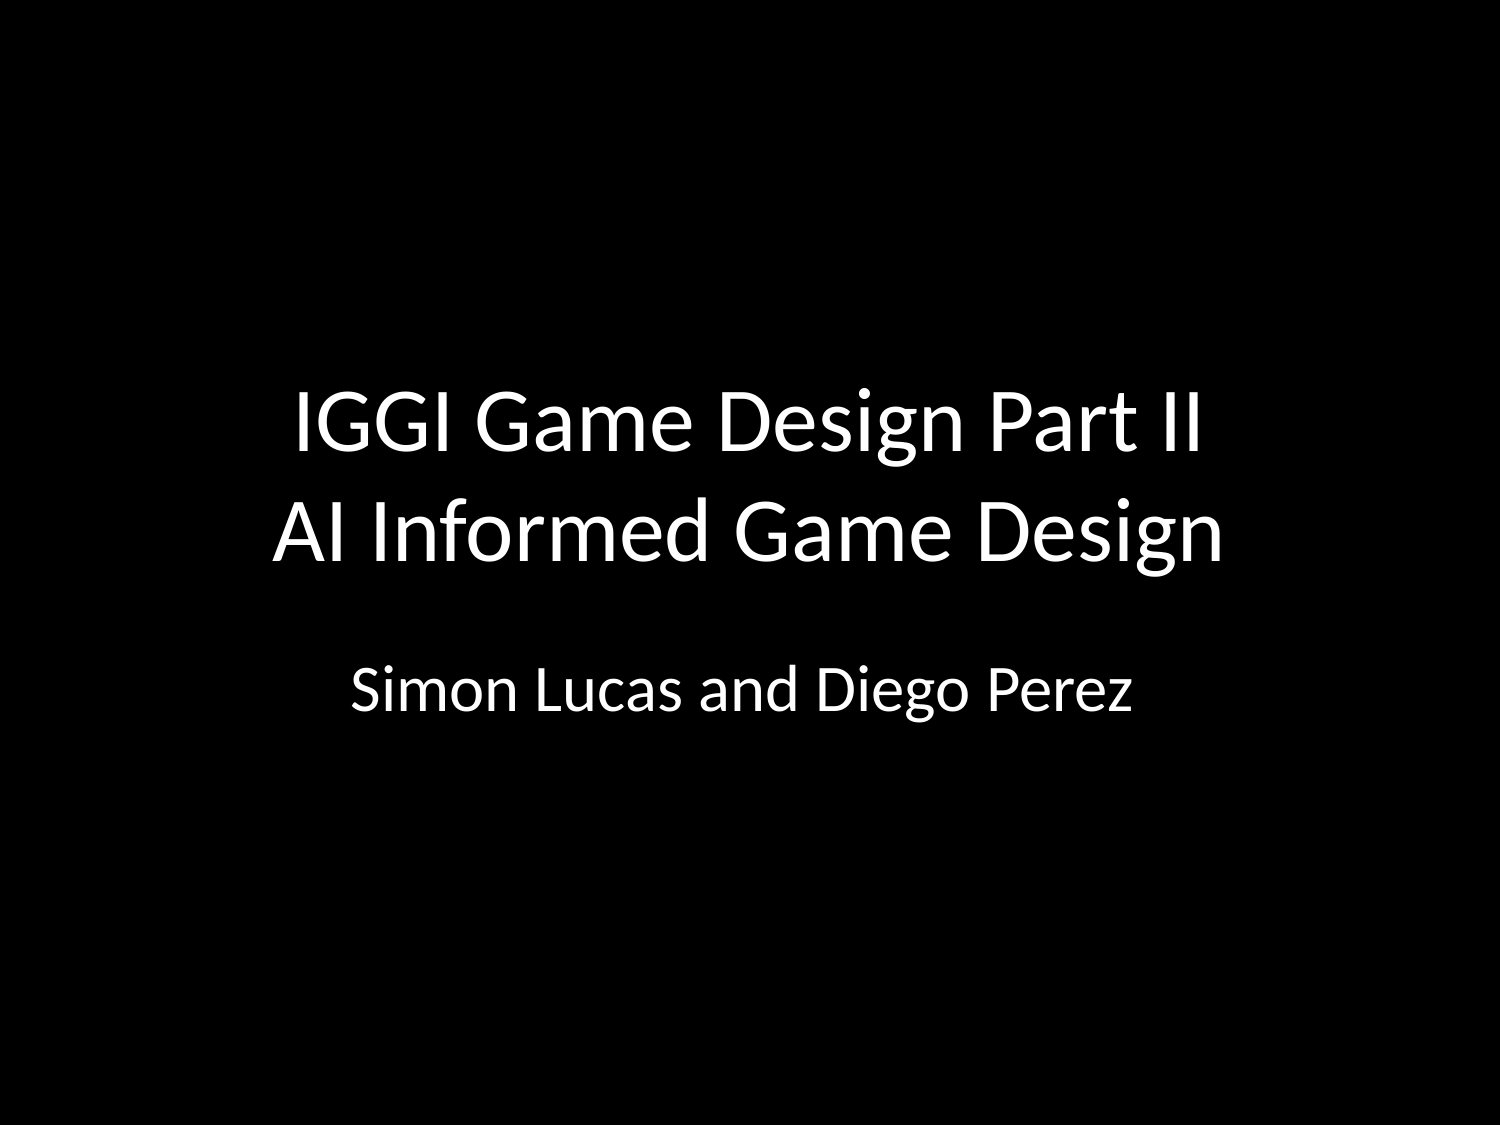

# IGGI Game Design Part II AI Informed Game Design
Simon Lucas and Diego Perez